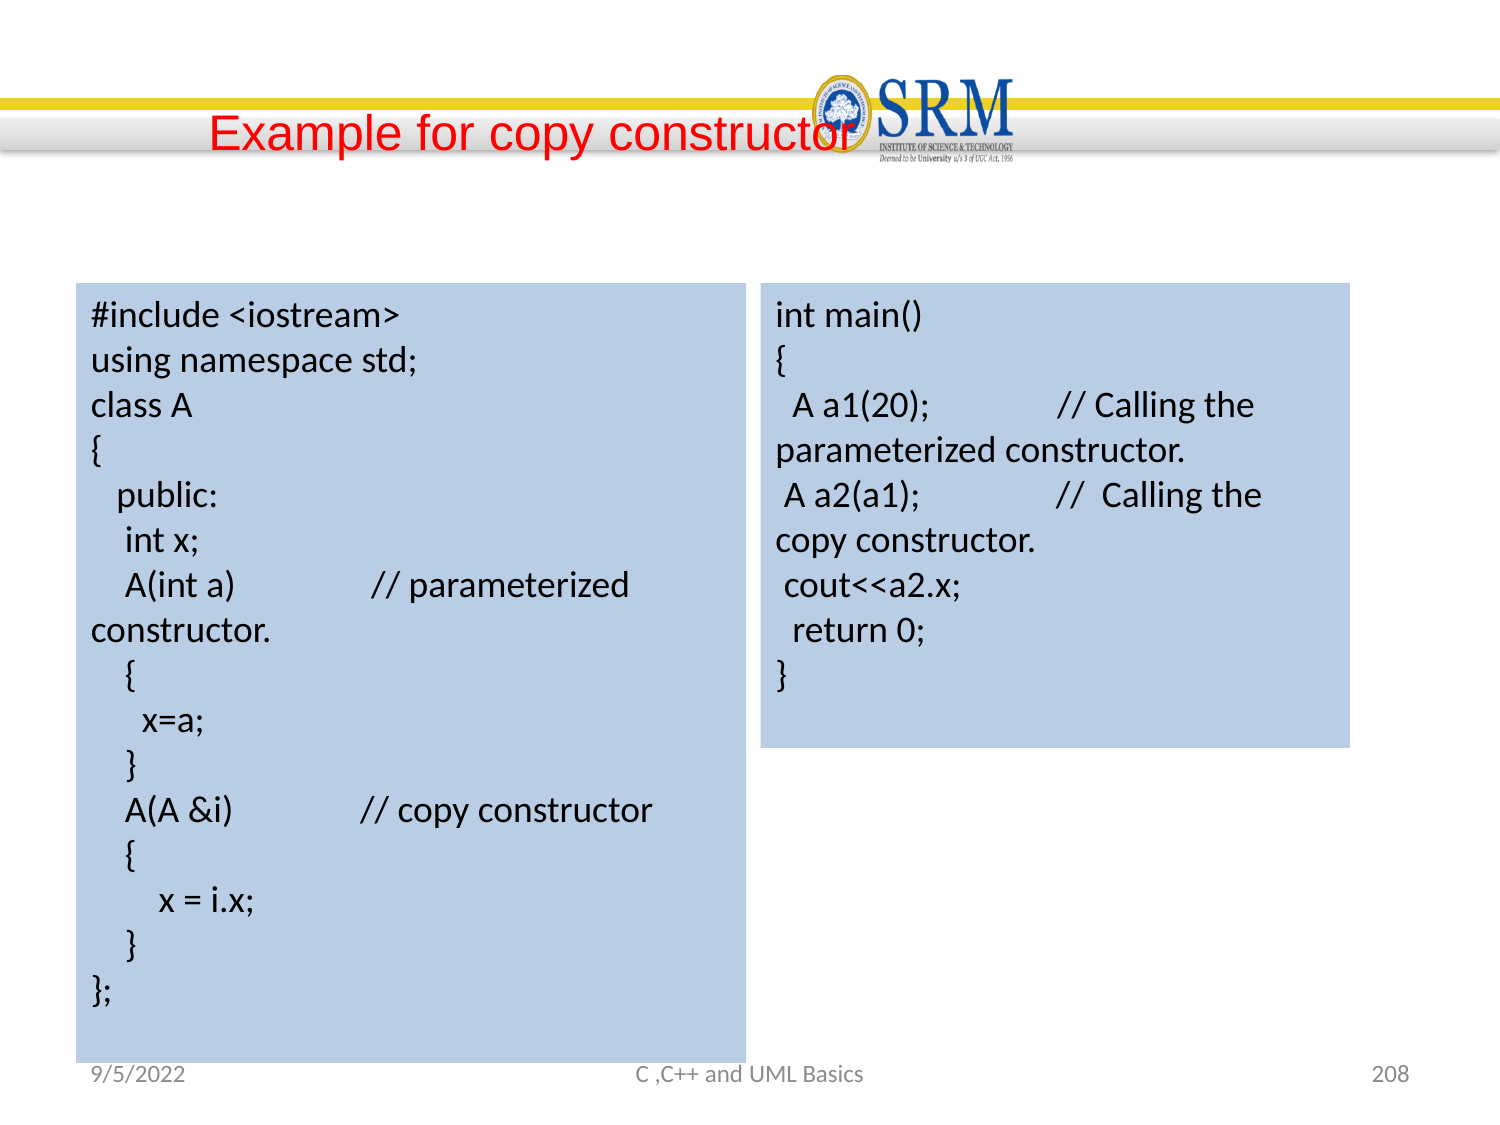

Example for copy constructor
int main()
{
  A a1(20);               // Calling the parameterized constructor.
 A a2(a1);                //  Calling the copy constructor.
 cout<<a2.x;
  return 0;
}

#include <iostream>
using namespace std;
class A
{
   public:
    int x;
    A(int a)                // parameterized constructor.
    {
      x=a;
    }
    A(A &i)               // copy constructor
    {
        x = i.x;
    }
};

9/5/2022
C ,C++ and UML Basics
208